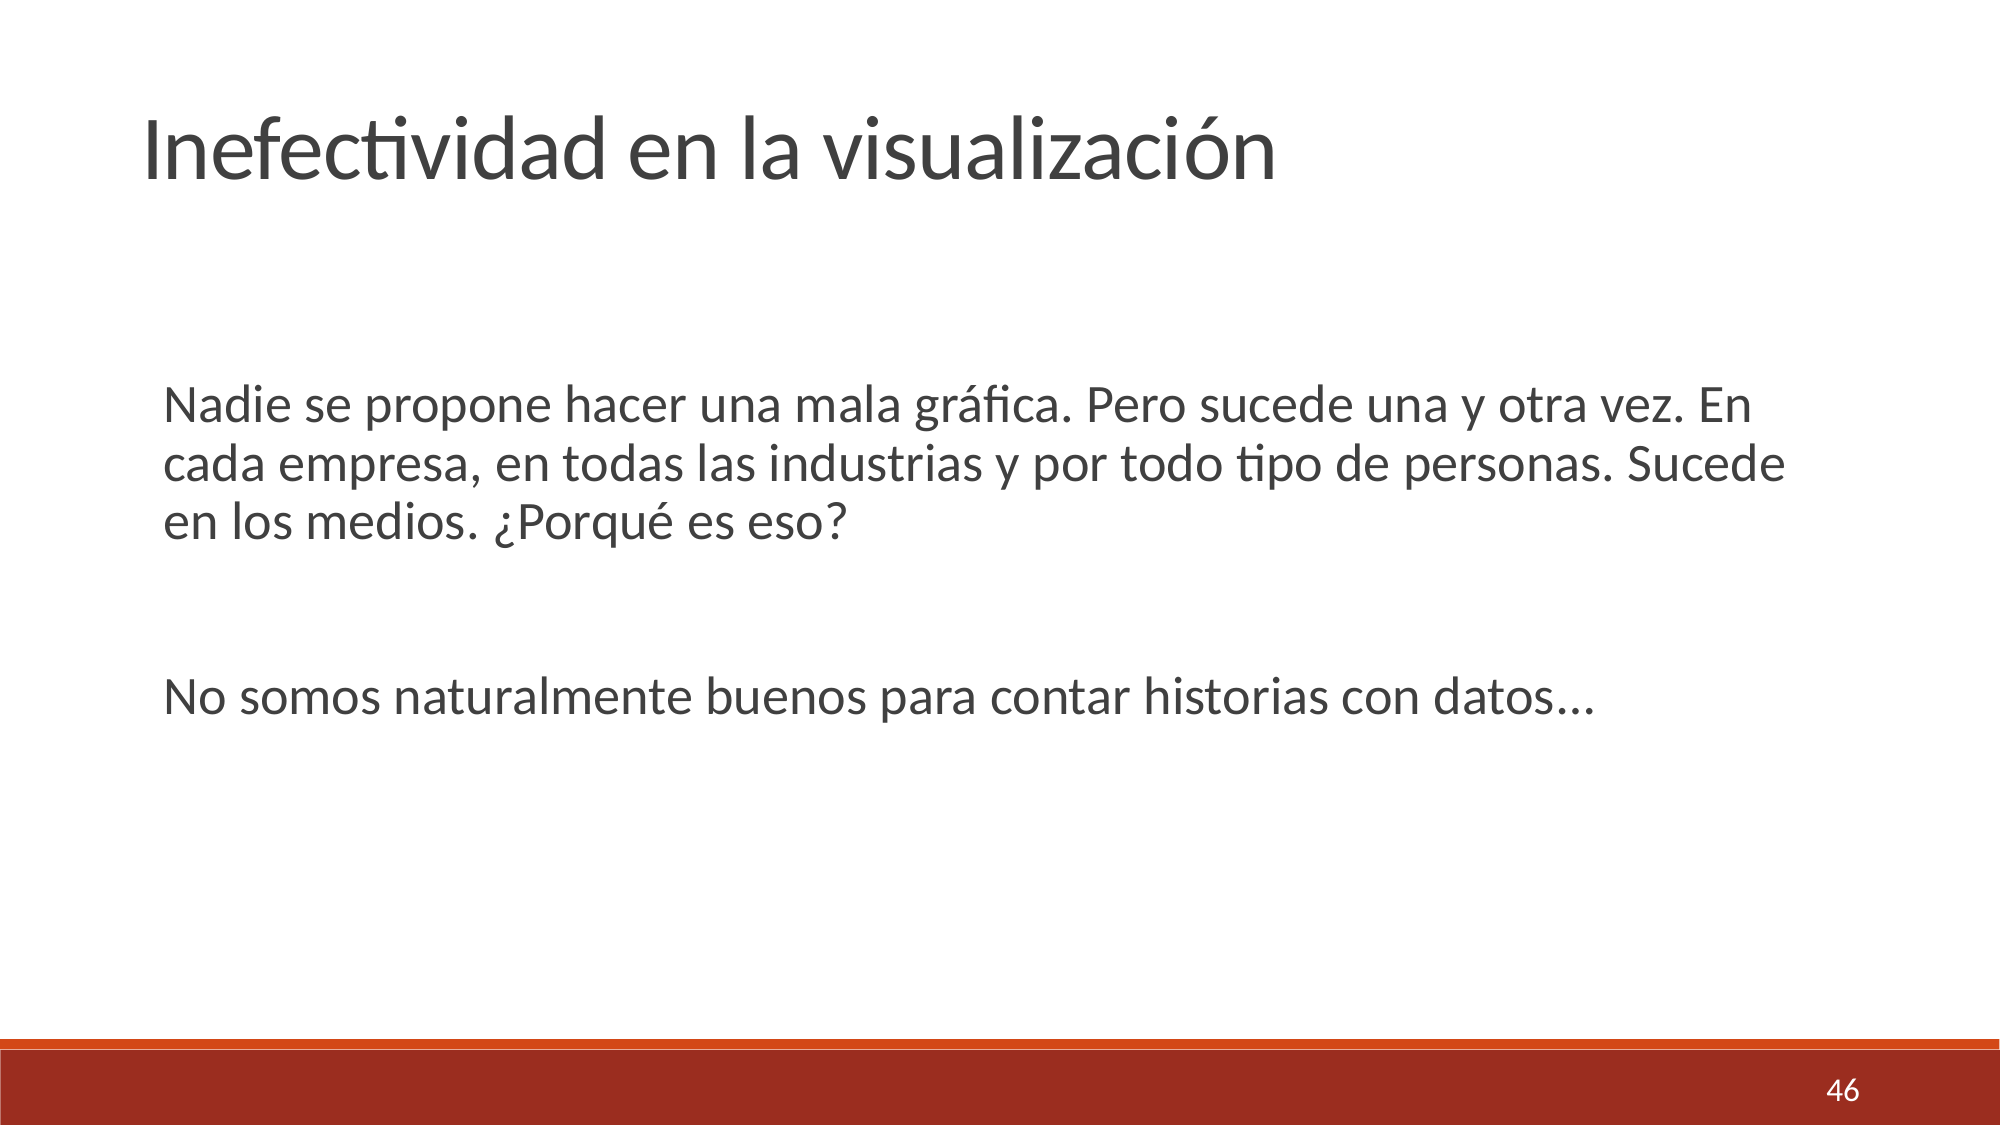

Inefectividad en la visualización
Nadie se propone hacer una mala gráfica. Pero sucede una y otra vez. En cada empresa, en todas las industrias y por todo tipo de personas. Sucede en los medios. ¿Porqué es eso?

No somos naturalmente buenos para contar historias con datos…

46